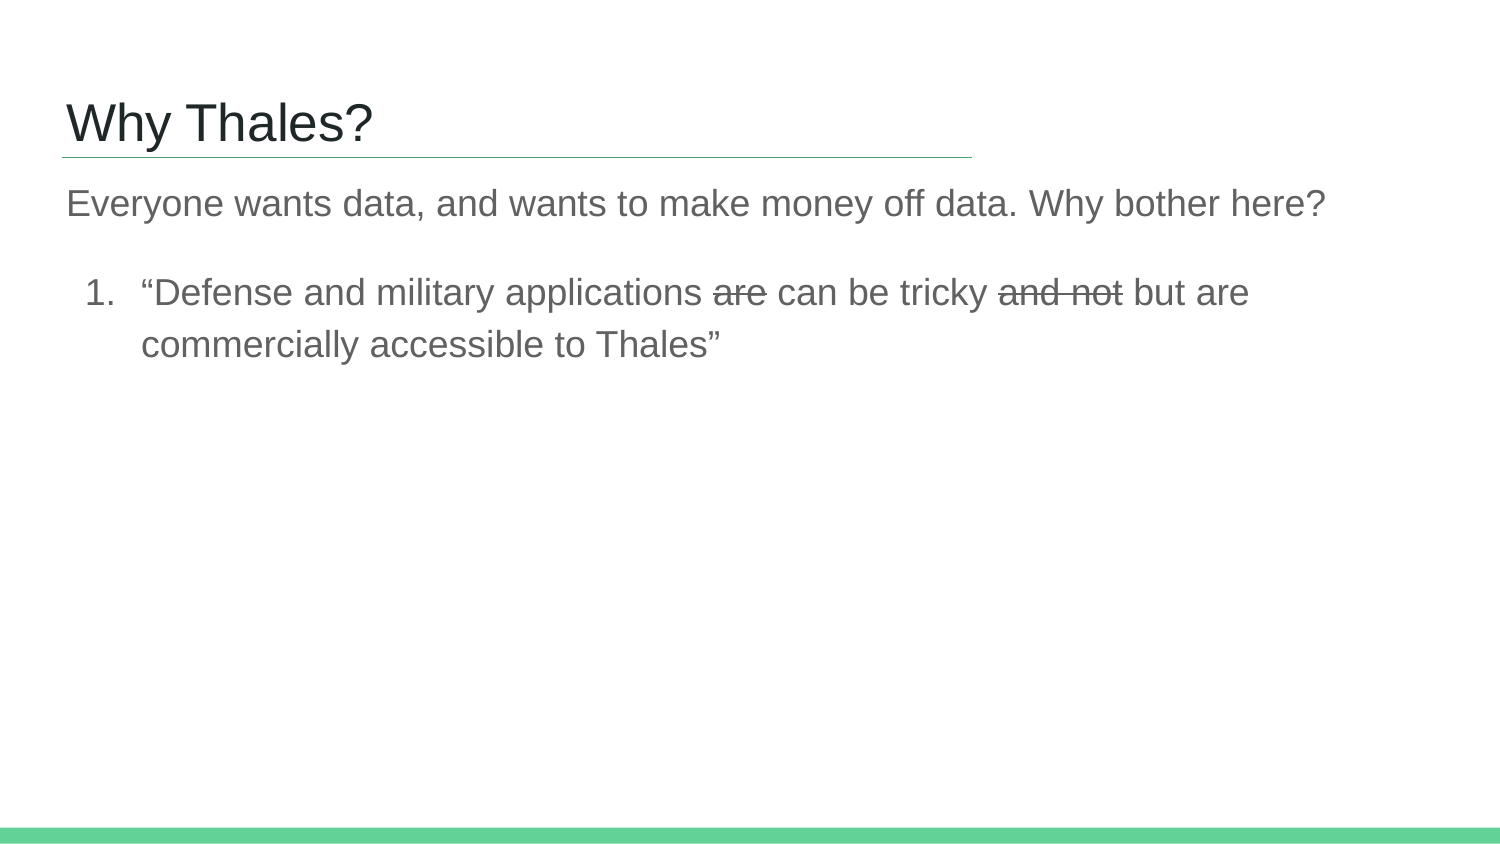

# Why Thales?
Everyone wants data, and wants to make money off data. Why bother here?
“Defense and military applications are can be tricky and not but are commercially accessible to Thales”